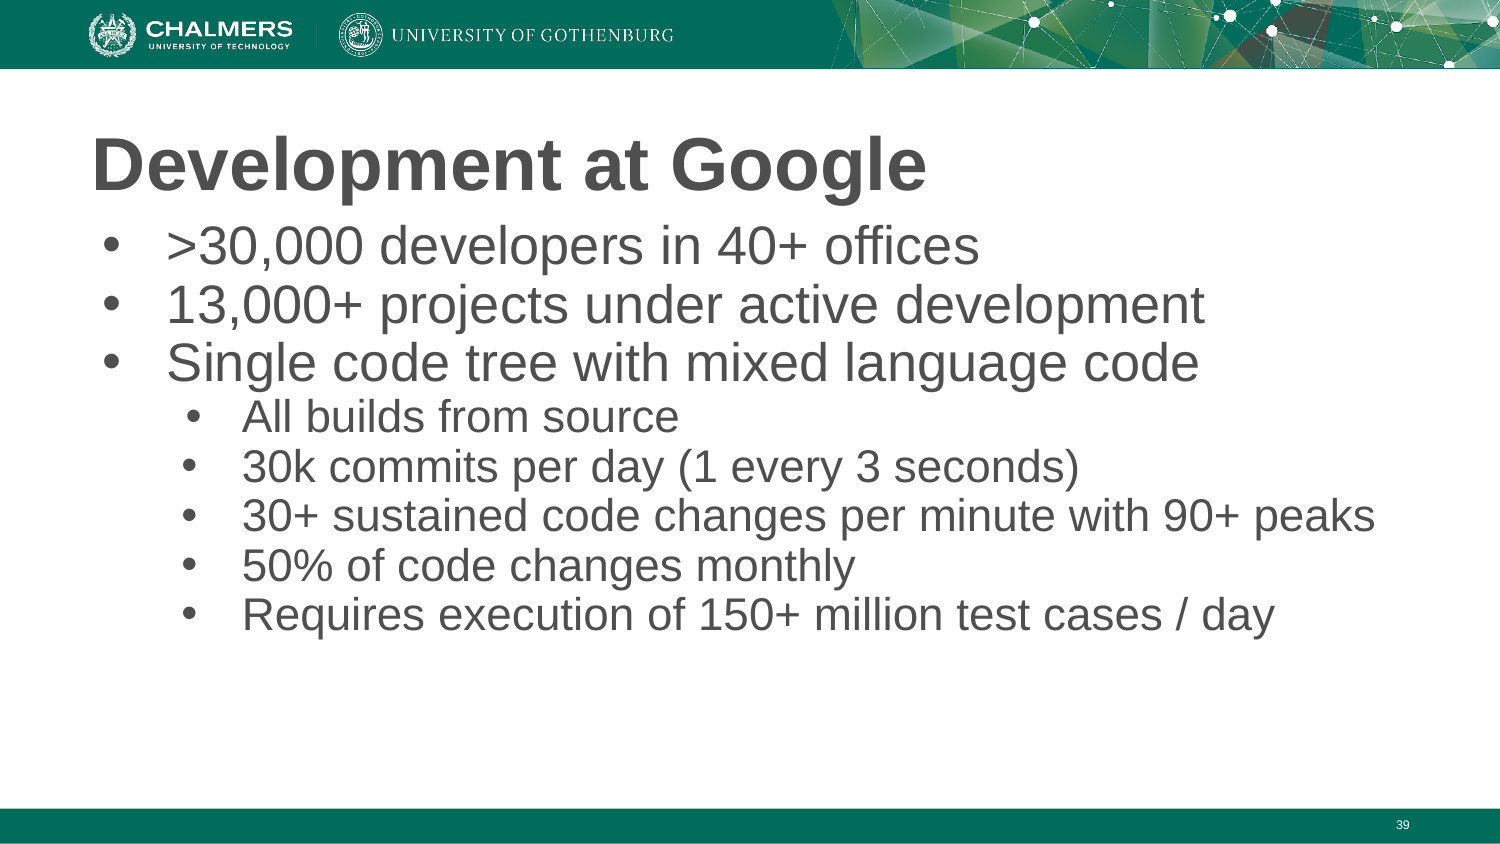

# Development at Google
>30,000 developers in 40+ offices
13,000+ projects under active development
Single code tree with mixed language code
All builds from source
30k commits per day (1 every 3 seconds)
30+ sustained code changes per minute with 90+ peaks
50% of code changes monthly
Requires execution of 150+ million test cases / day

39